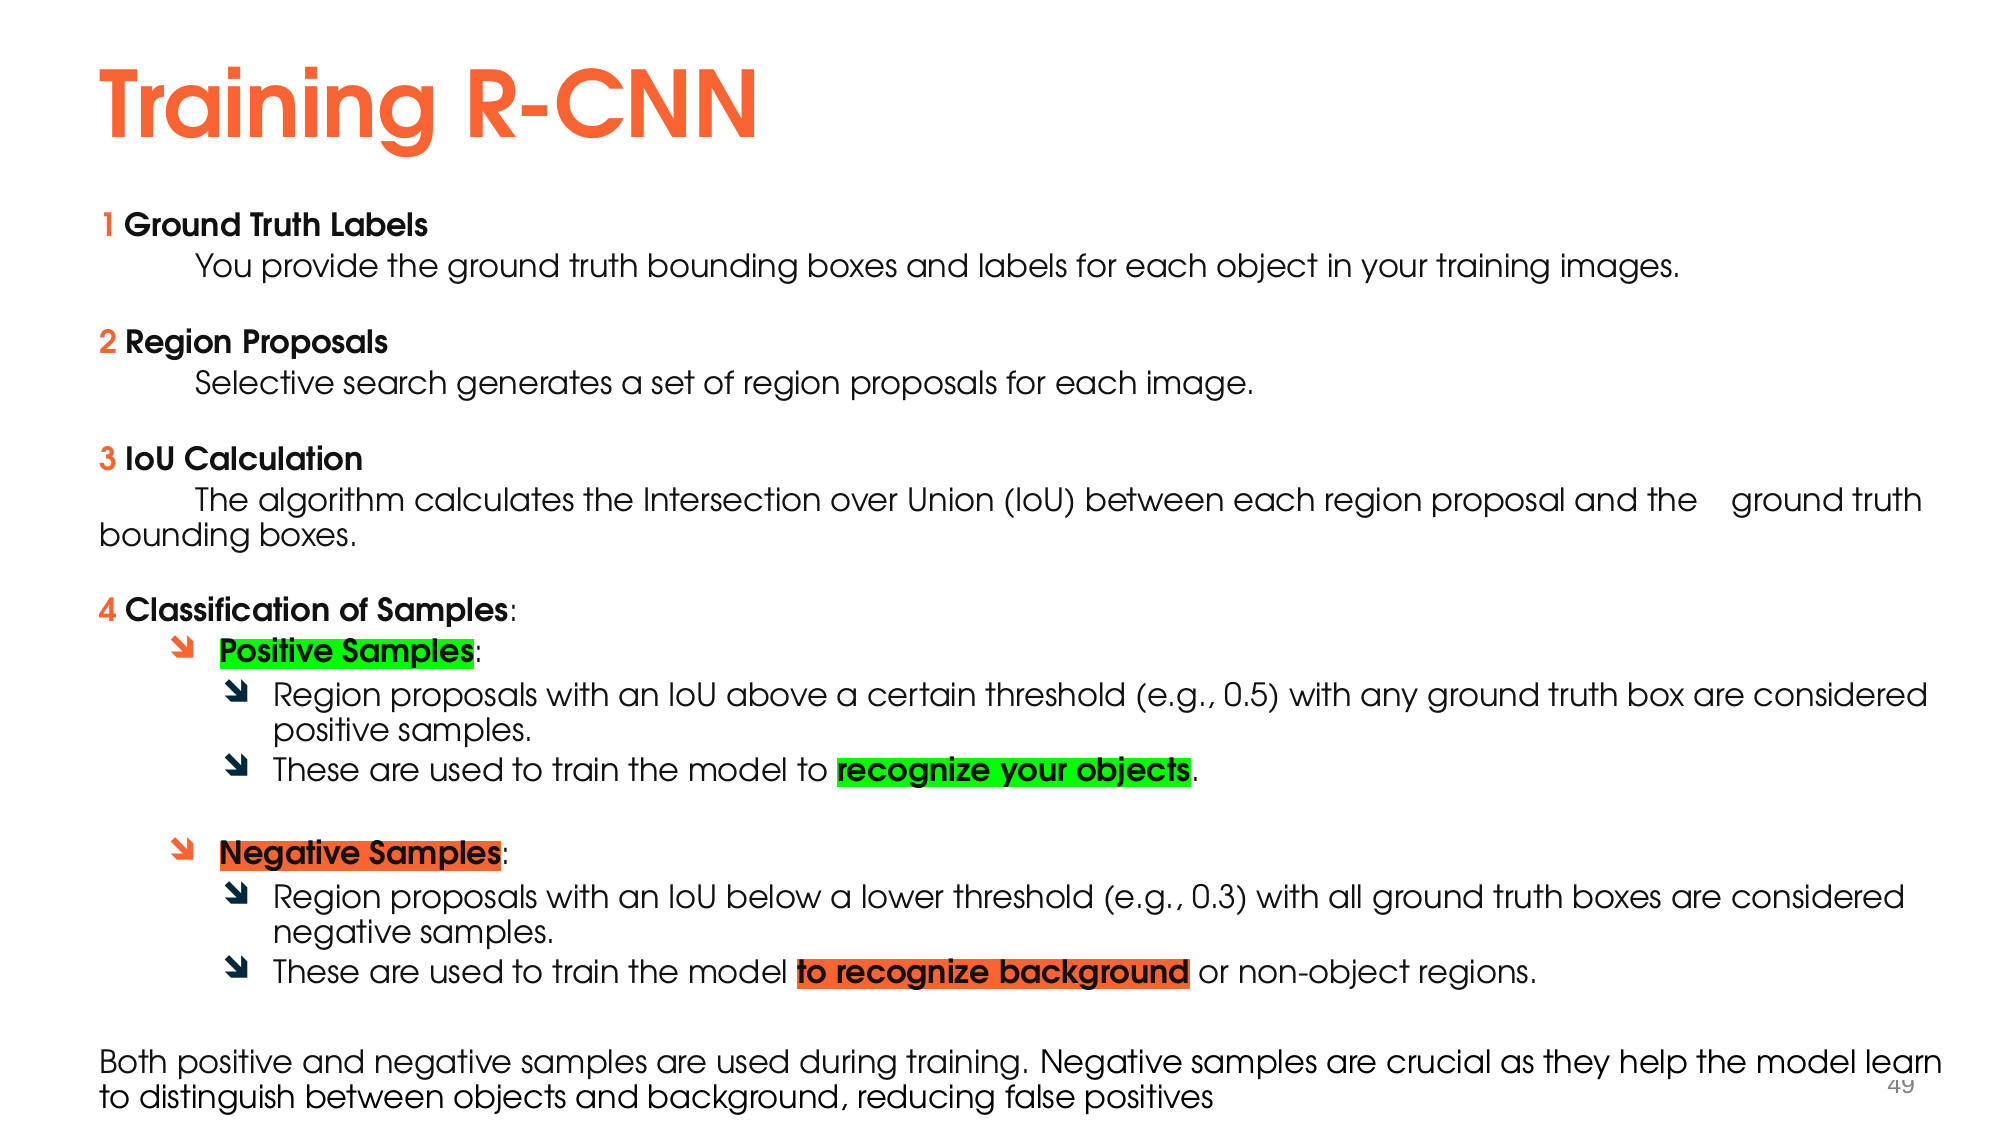

# Training R-CNN
 Ground Truth Labels
	You provide the ground truth bounding boxes and labels for each object in your training images.

 Region Proposals
	Selective search generates a set of region proposals for each image.

 IoU Calculation
	The algorithm calculates the Intersection over Union (IoU) between each region proposal and the 	ground truth bounding boxes.

 Classification of Samples:
Positive Samples:
Region proposals with an IoU above a certain threshold (e.g., 0.5) with any ground truth box are considered positive samples.
These are used to train the model to recognize your objects.

Negative Samples:
Region proposals with an IoU below a lower threshold (e.g., 0.3) with all ground truth boxes are considered negative samples.
These are used to train the model to recognize background or non-object regions.

Both positive and negative samples are used during training. Negative samples are crucial as they help the model learn to distinguish between objects and background, reducing false positives
49